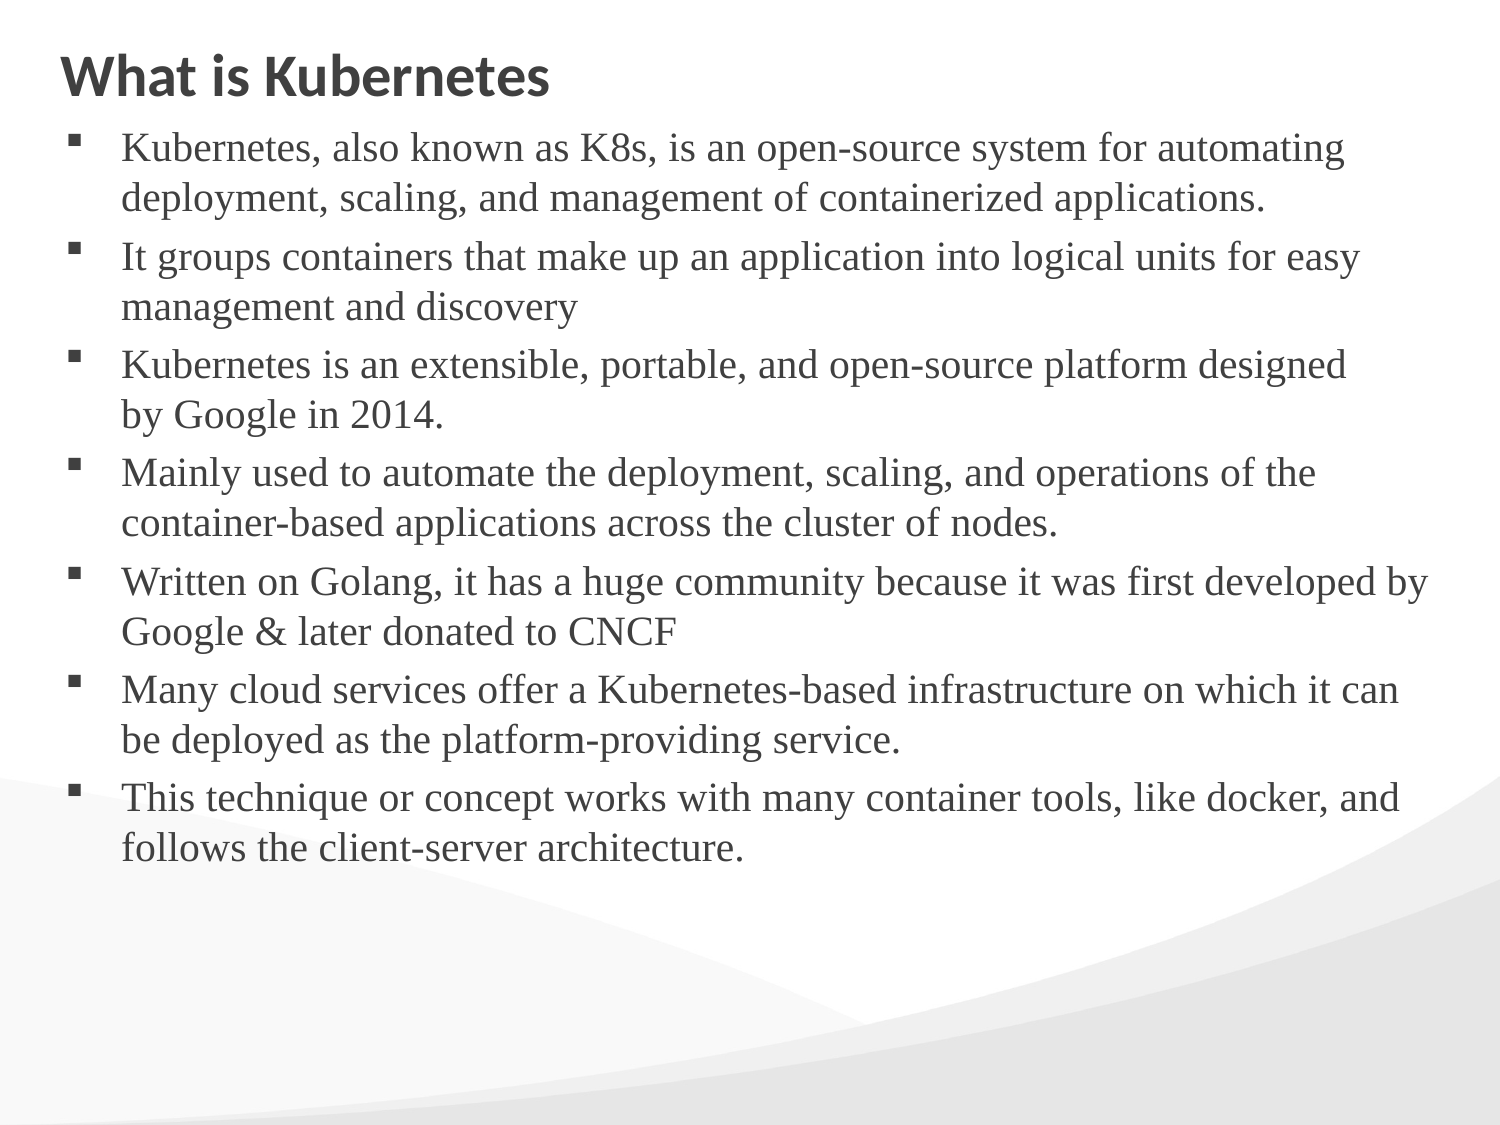

# What is Kubernetes
Kubernetes, also known as K8s, is an open-source system for automating deployment, scaling, and management of containerized applications.
It groups containers that make up an application into logical units for easy management and discovery
Kubernetes is an extensible, portable, and open-source platform designed by Google in 2014.
Mainly used to automate the deployment, scaling, and operations of the container-based applications across the cluster of nodes.
Written on Golang, it has a huge community because it was first developed by Google & later donated to CNCF
Many cloud services offer a Kubernetes-based infrastructure on which it can be deployed as the platform-providing service.
This technique or concept works with many container tools, like docker, and follows the client-server architecture.